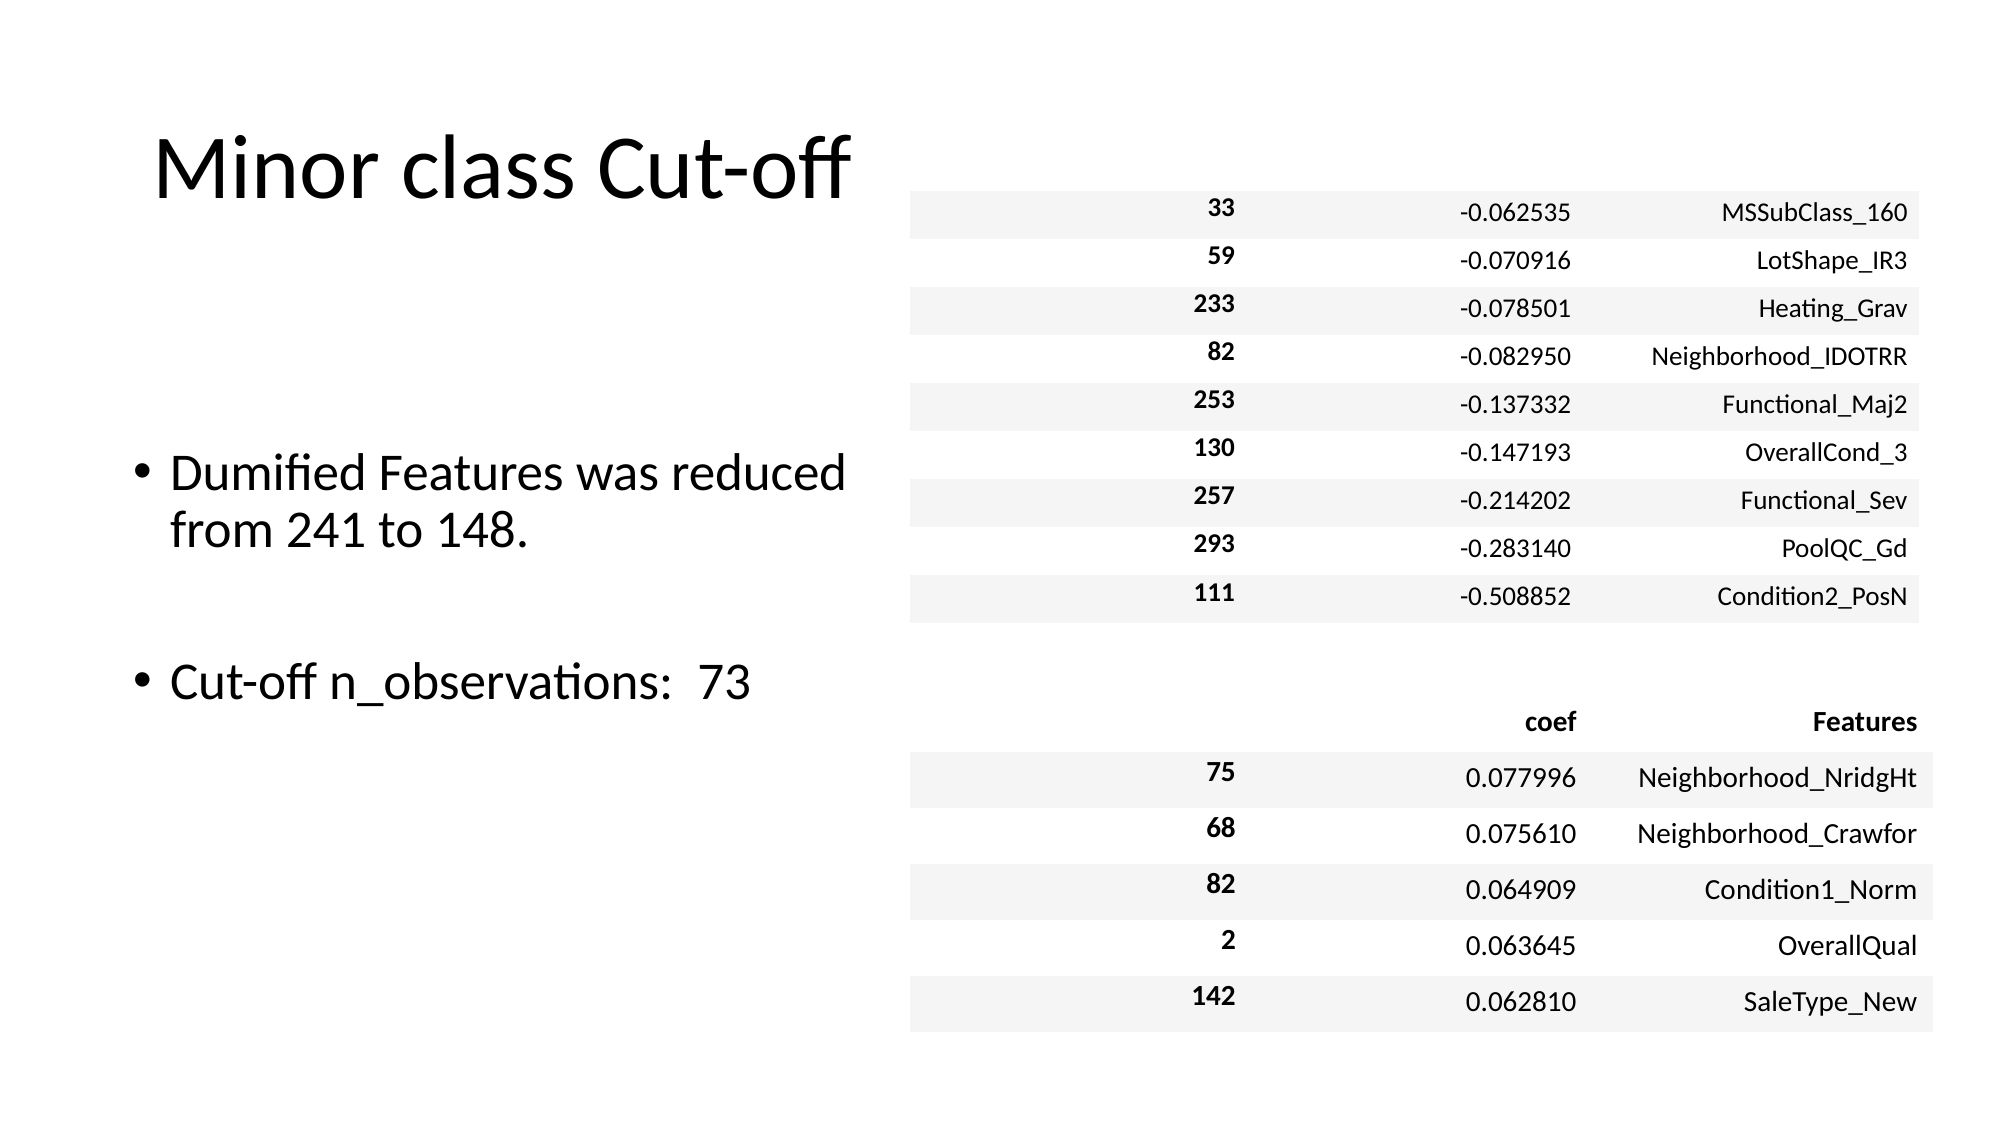

# Minor class Cut-off
| 33 | -0.062535 | MSSubClass\_160 |
| --- | --- | --- |
| 59 | -0.070916 | LotShape\_IR3 |
| 233 | -0.078501 | Heating\_Grav |
| 82 | -0.082950 | Neighborhood\_IDOTRR |
| 253 | -0.137332 | Functional\_Maj2 |
| 130 | -0.147193 | OverallCond\_3 |
| 257 | -0.214202 | Functional\_Sev |
| 293 | -0.283140 | PoolQC\_Gd |
| 111 | -0.508852 | Condition2\_PosN |
Dumified Features was reduced from 241 to 148.

Cut-off n_observations:  73
|  | coef | Features |
| --- | --- | --- |
| 75 | 0.077996 | Neighborhood\_NridgHt |
| 68 | 0.075610 | Neighborhood\_Crawfor |
| 82 | 0.064909 | Condition1\_Norm |
| 2 | 0.063645 | OverallQual |
| 142 | 0.062810 | SaleType\_New |